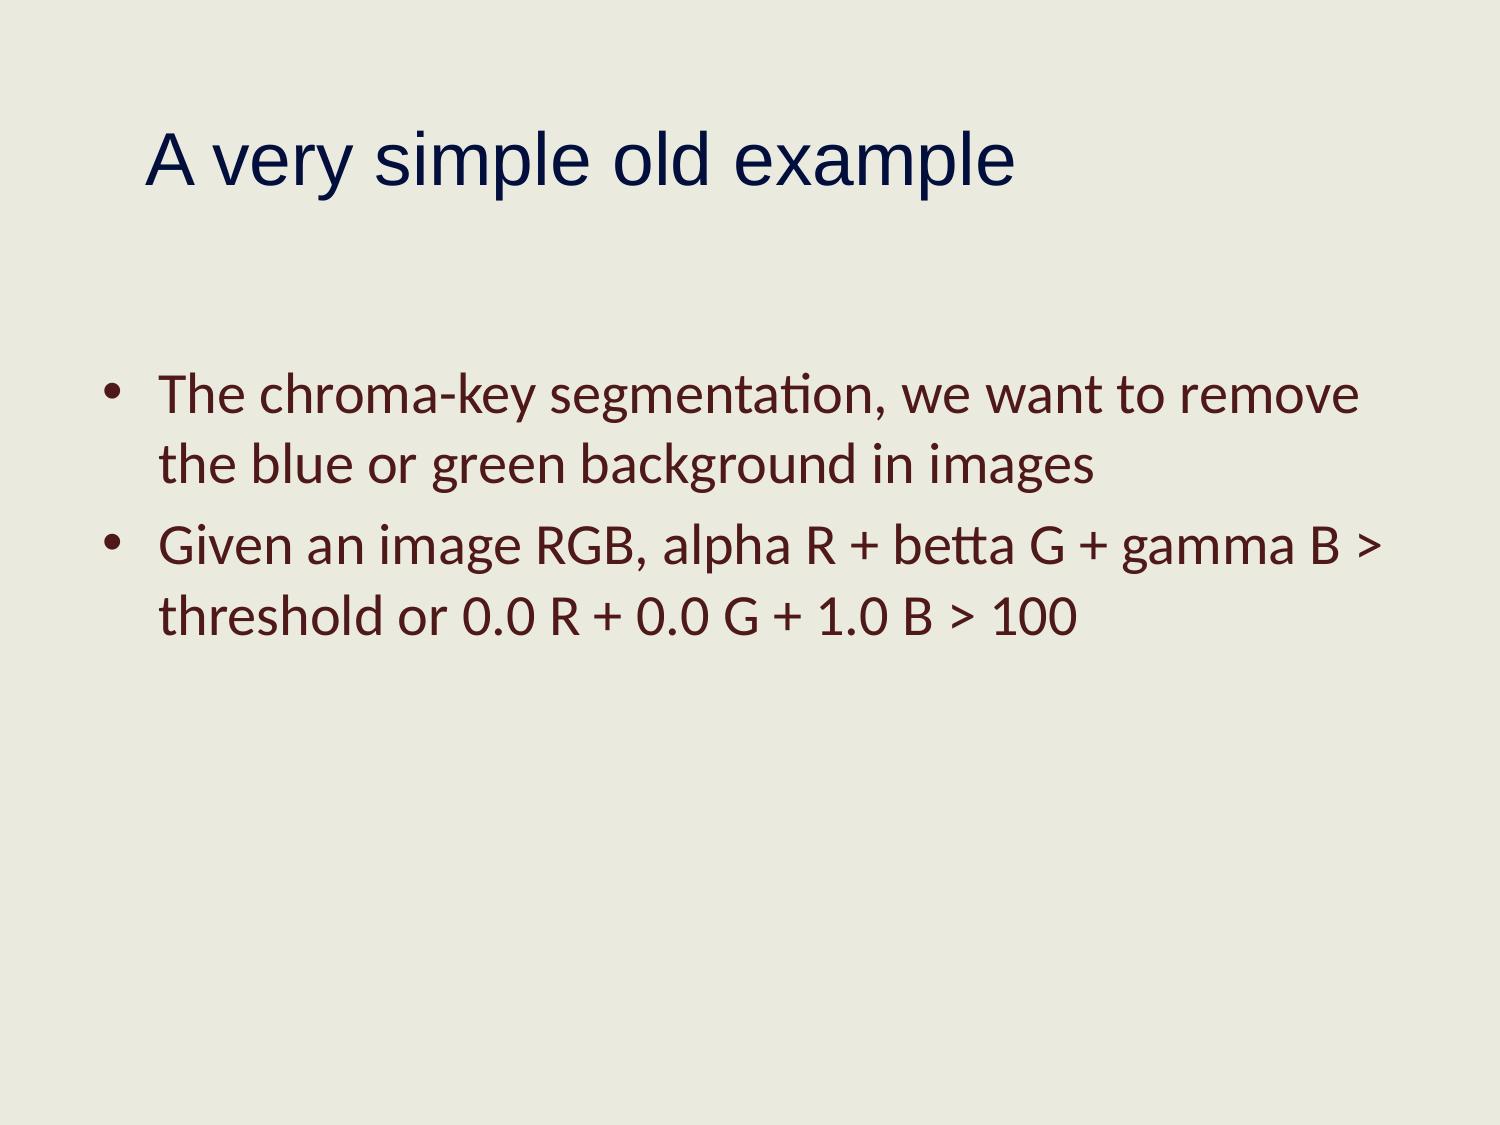

# A very simple old example

The chroma-key segmentation, we want to remove the blue or green background in images
Given an image RGB, alpha R + betta G + gamma B > threshold or 0.0 R + 0.0 G + 1.0 B > 100